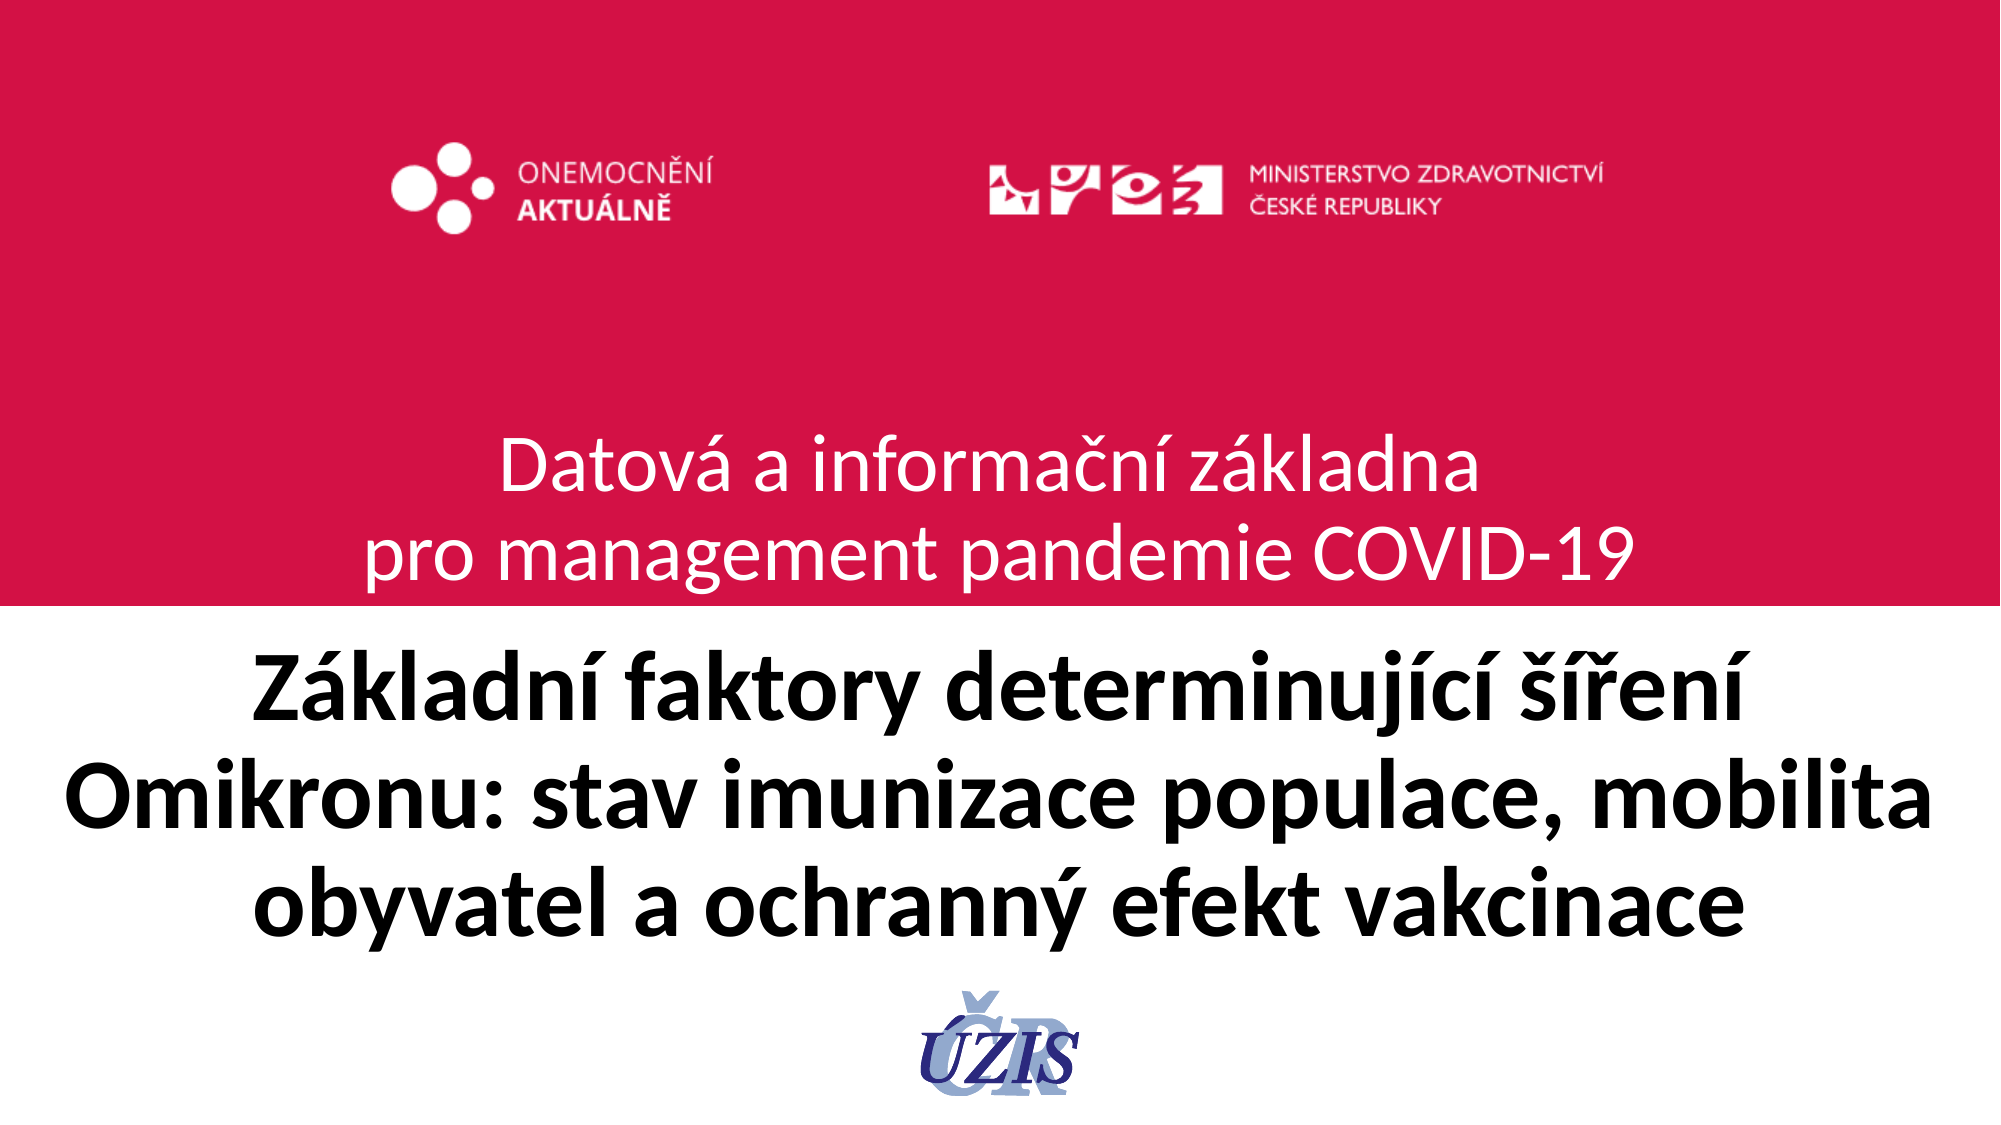

# Datová a informační základna pro management pandemie COVID-19
Základní faktory determinující šíření Omikronu: stav imunizace populace, mobilita obyvatel a ochranný efekt vakcinace